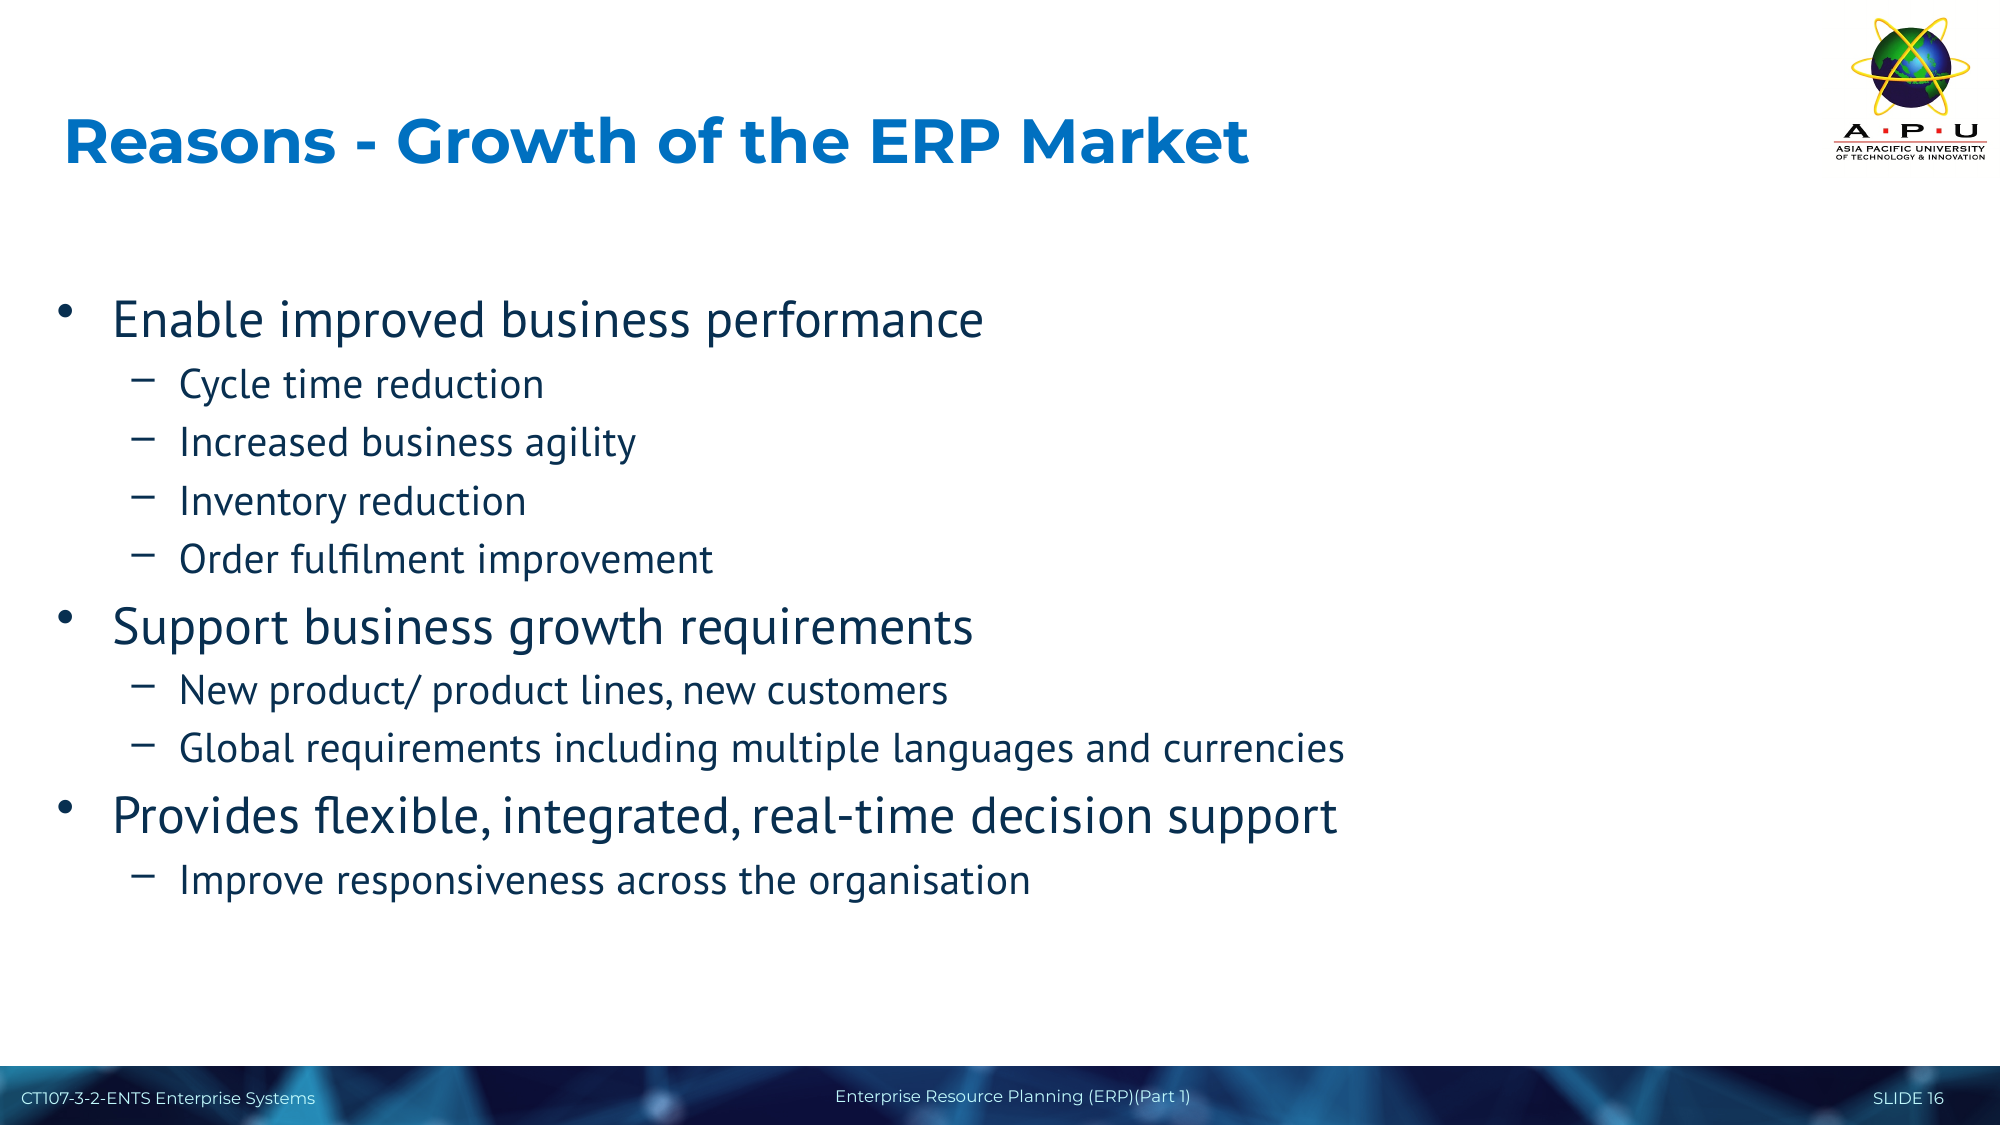

# Reasons - Growth of the ERP Market
Enable improved business performance
Cycle time reduction
Increased business agility
Inventory reduction
Order fulfilment improvement
Support business growth requirements
New product/ product lines, new customers
Global requirements including multiple languages and currencies
Provides flexible, integrated, real-time decision support
Improve responsiveness across the organisation